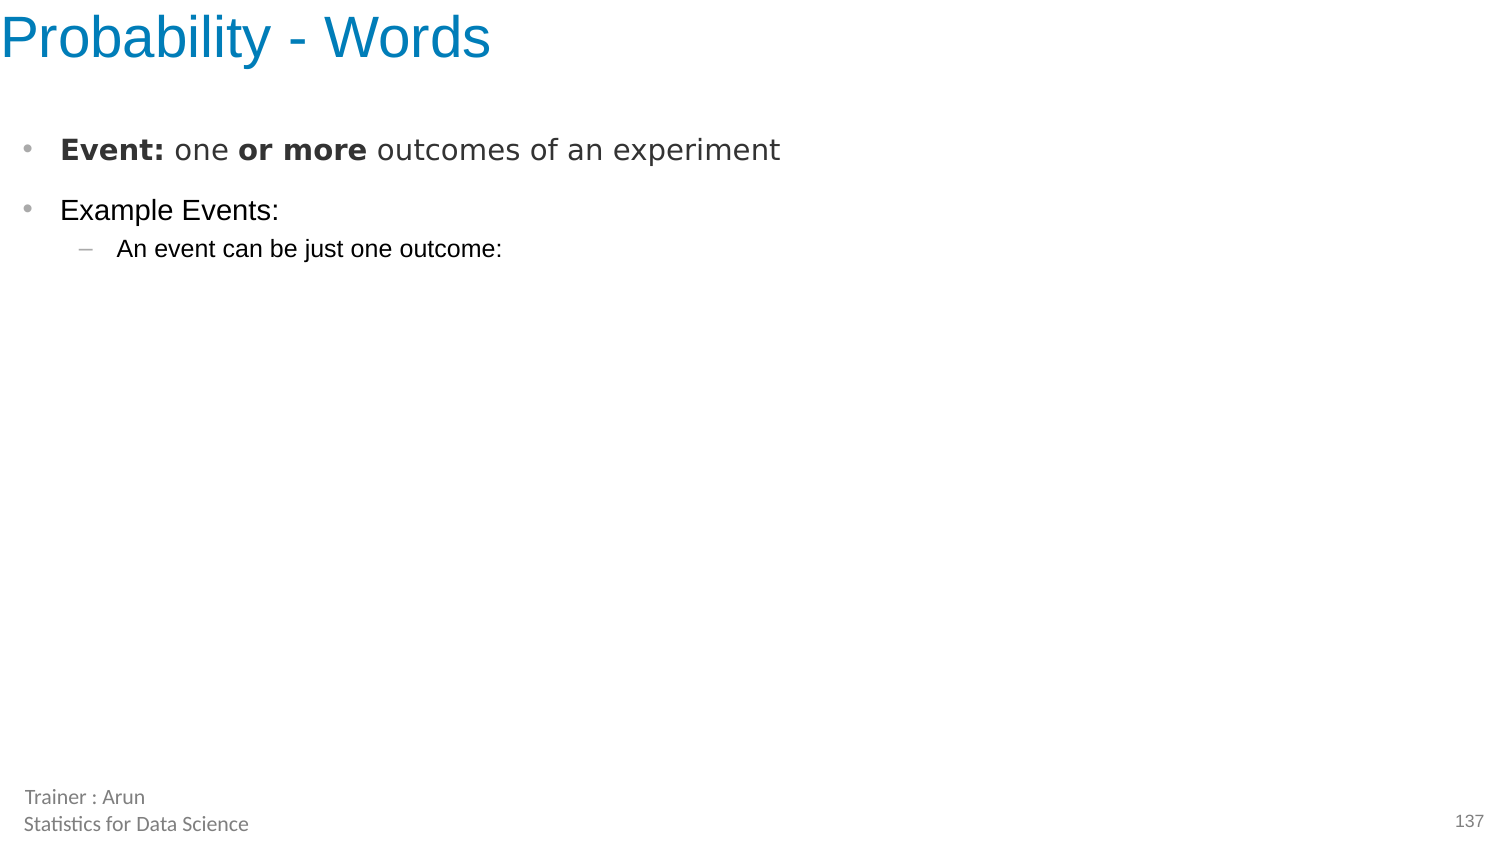

# Probability - Words
Event: one or more outcomes of an experiment
Example Events:
An event can be just one outcome: